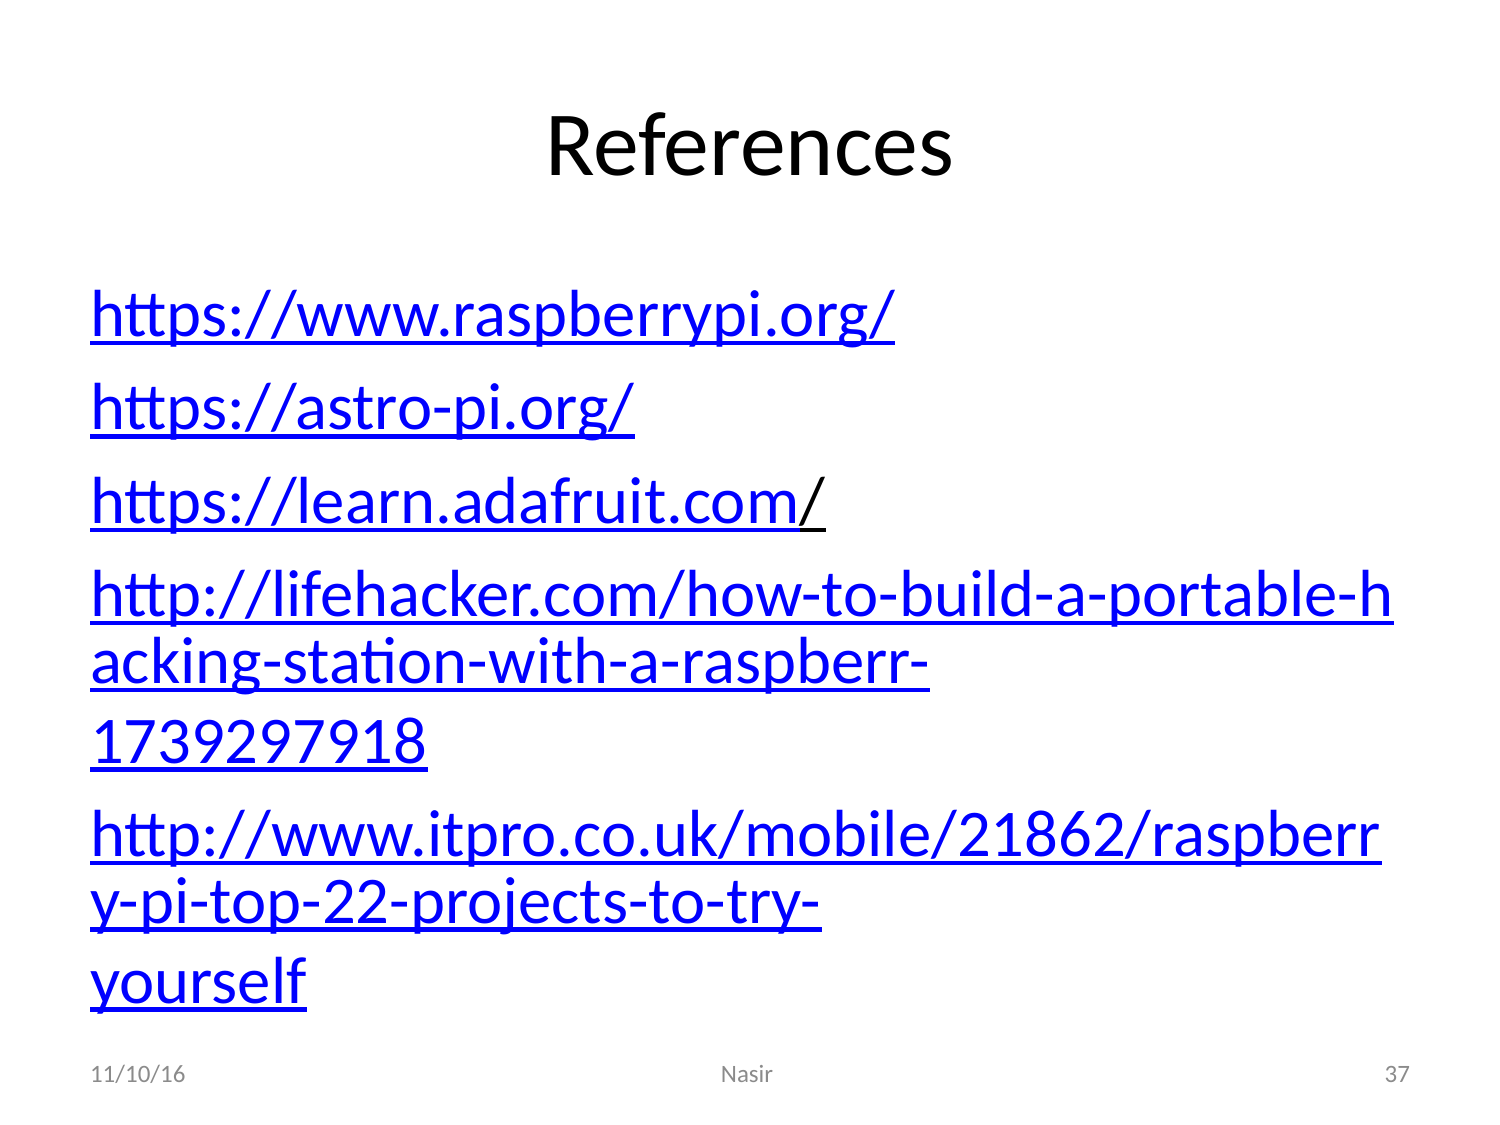

# References
https://www.raspberrypi.org/
https://astro-pi.org/
https://learn.adafruit.com/
http://lifehacker.com/how-to-build-a-portable-hacking-station-with-a-raspberr-1739297918
http://www.itpro.co.uk/mobile/21862/raspberry-pi-top-22-projects-to-try-yourself

11/10/16
Nasir
37